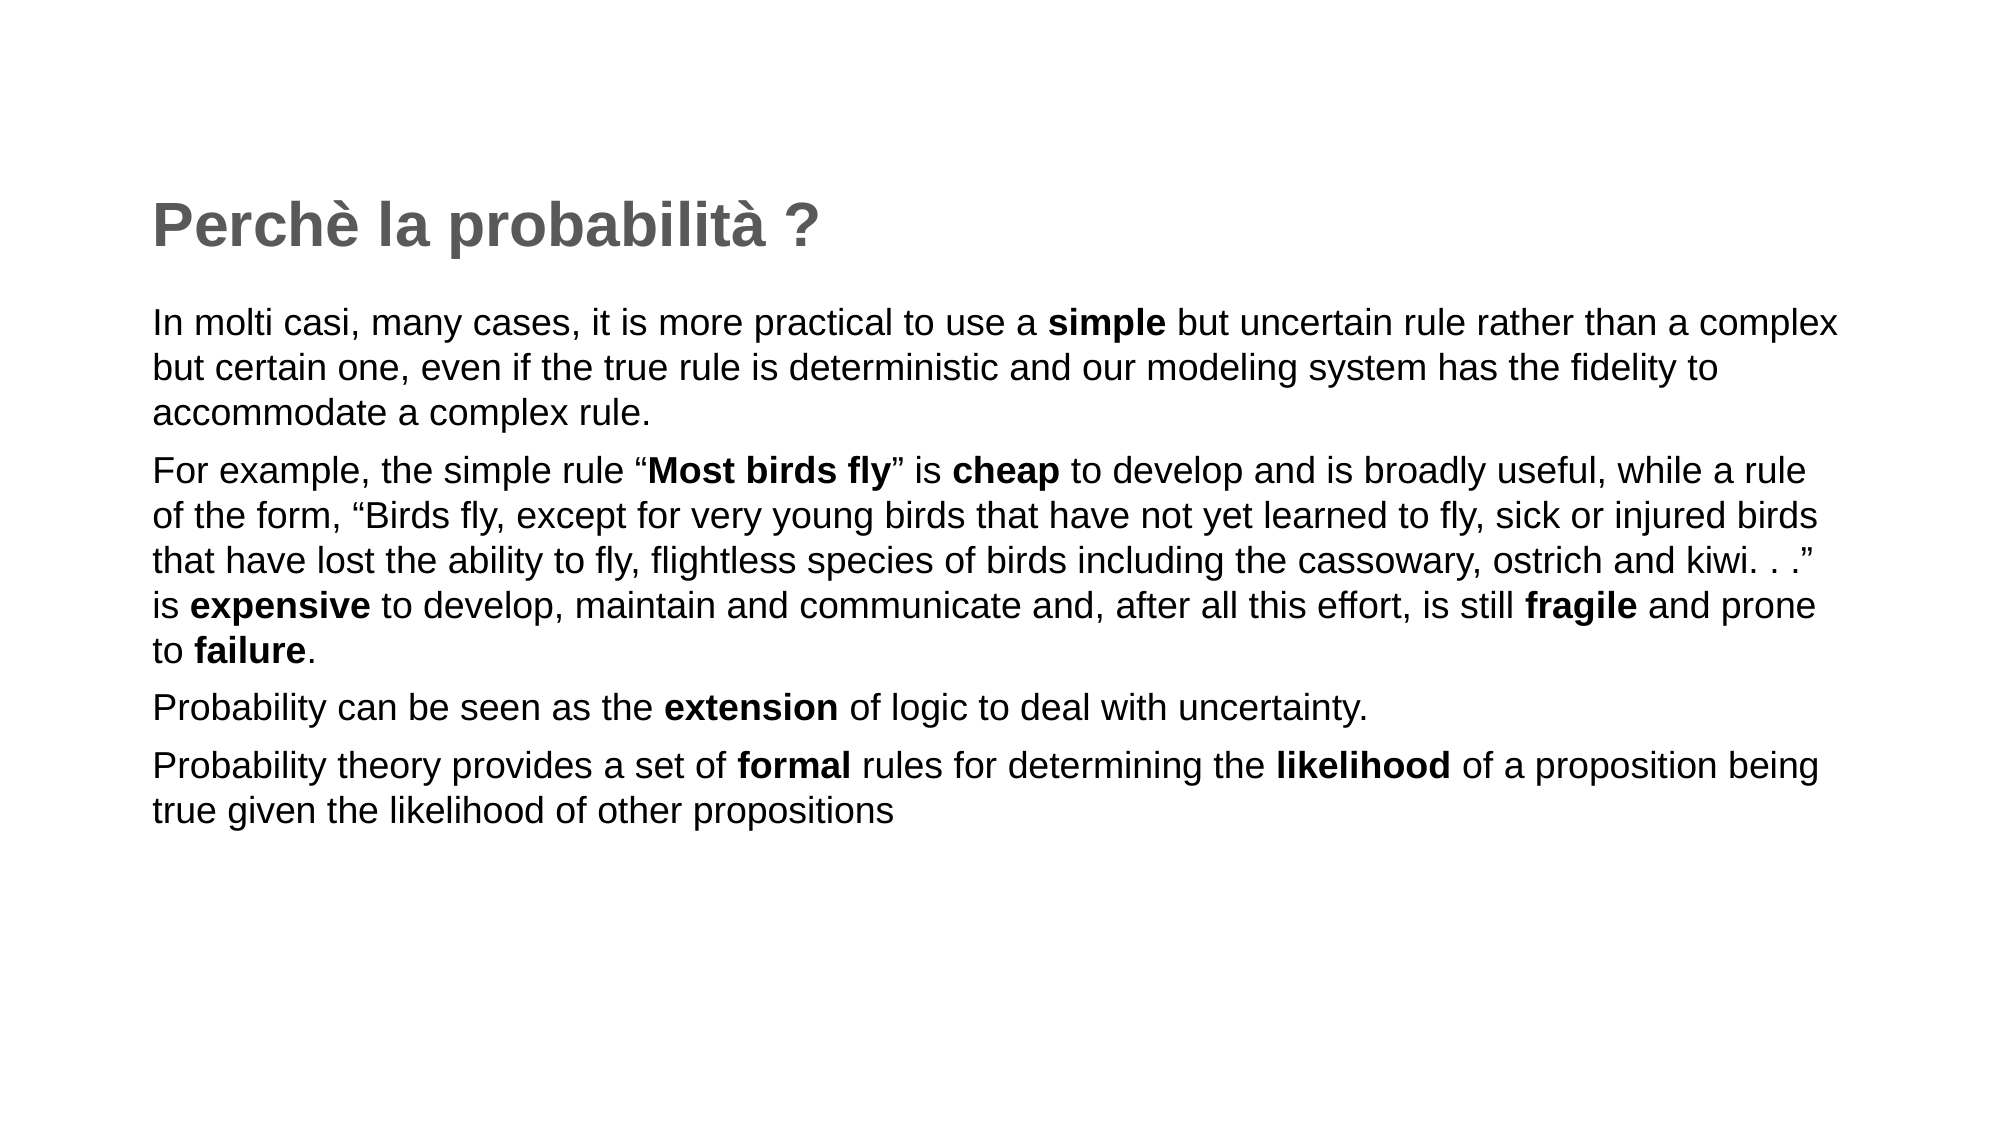

# Perchè la probabilità ?
In molti casi, many cases, it is more practical to use a simple but uncertain rule rather than a complex but certain one, even if the true rule is deterministic and our modeling system has the ﬁdelity to accommodate a complex rule.
For example, the simple rule “Most birds ﬂy” is cheap to develop and is broadly useful, while a rule of the form, “Birds ﬂy, except for very young birds that have not yet learned to ﬂy, sick or injured birds that have lost the ability to ﬂy, ﬂightless species of birds including the cassowary, ostrich and kiwi. . .” is expensive to develop, maintain and communicate and, after all this eﬀort, is still fragile and prone to failure.
Probability can be seen as the extension of logic to deal with uncertainty.
Probability theory provides a set of formal rules for determining the likelihood of a proposition being true given the likelihood of other propositions